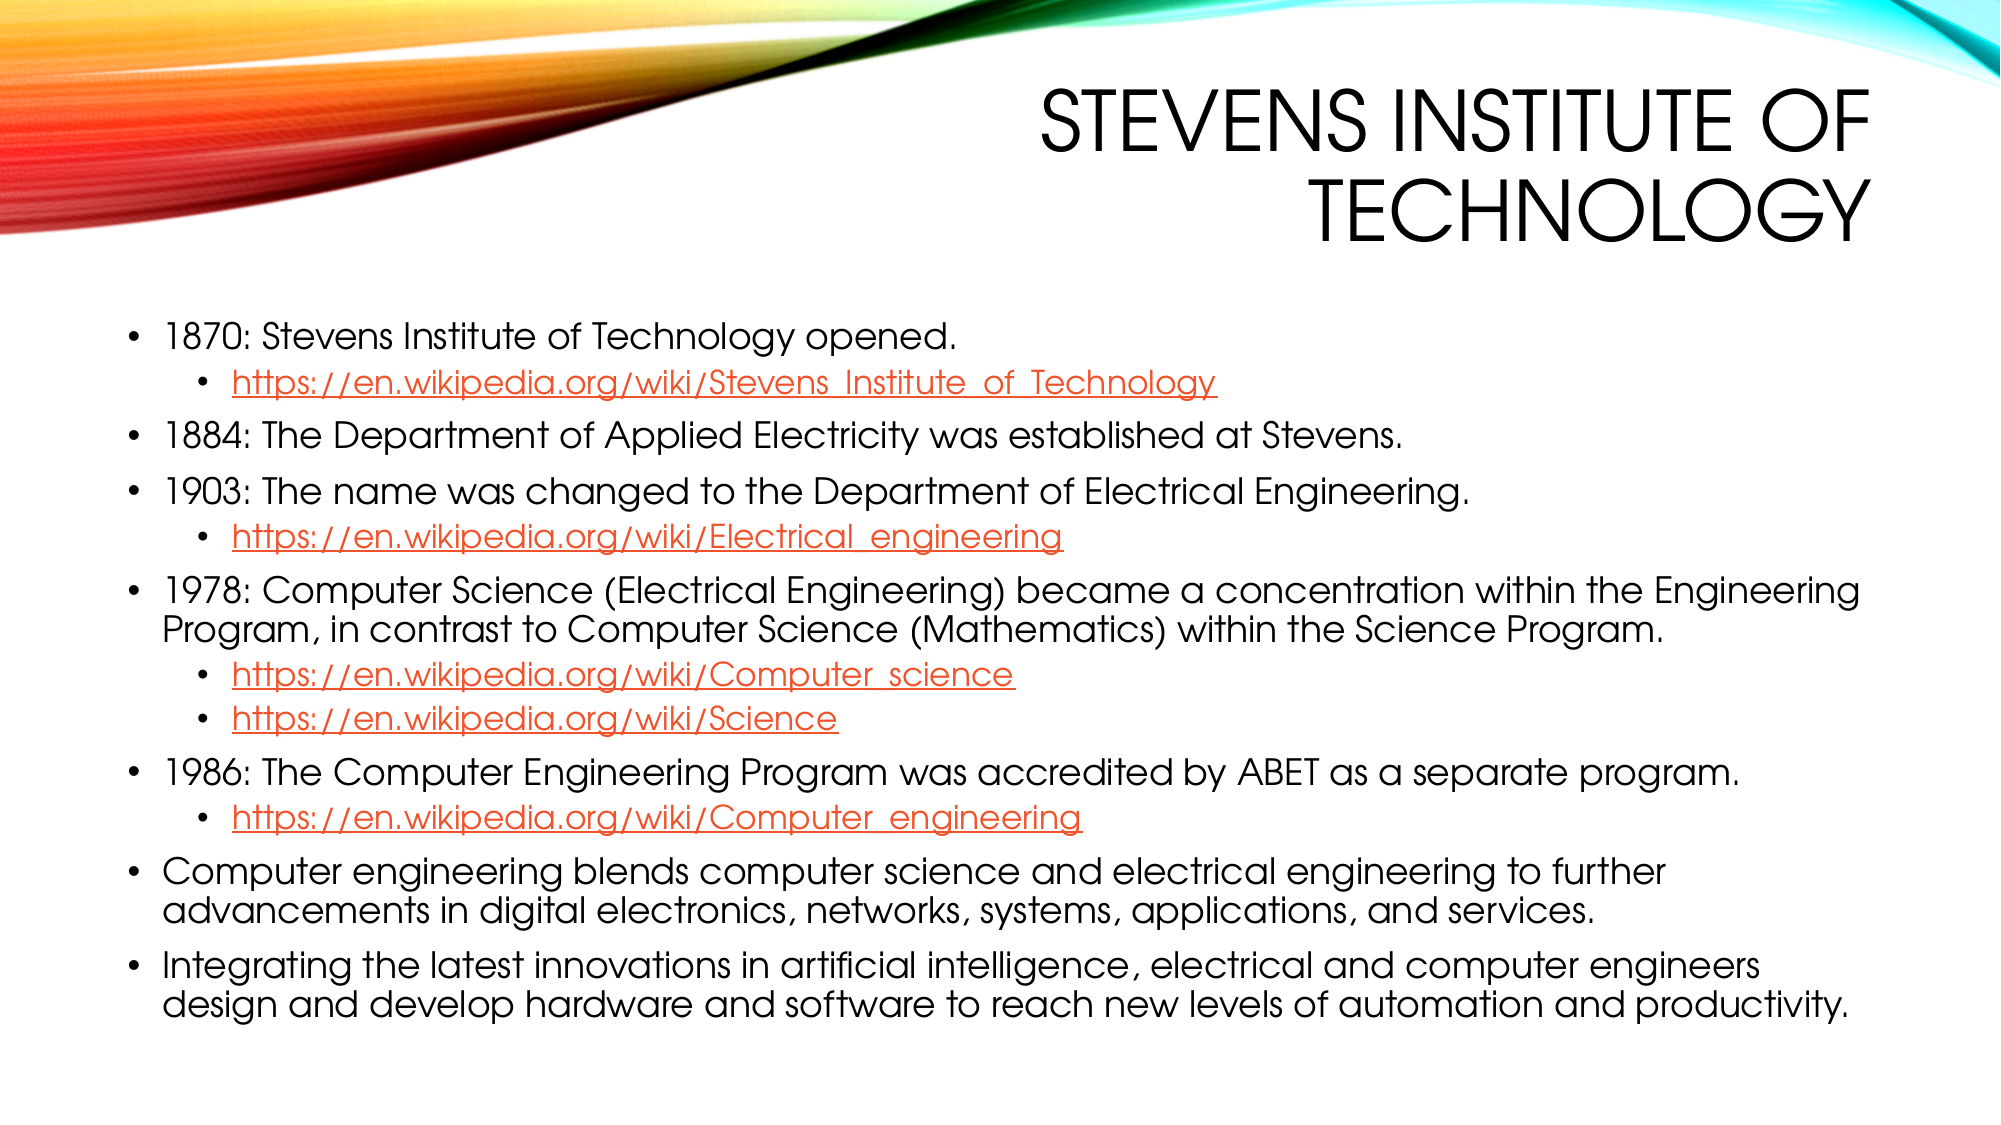

# Stevens Institute of Technology
1870: Stevens Institute of Technology opened.
https://en.wikipedia.org/wiki/Stevens_Institute_of_Technology
1884: The Department of Applied Electricity was established at Stevens.
1903: The name was changed to the Department of Electrical Engineering.
https://en.wikipedia.org/wiki/Electrical_engineering
1978: Computer Science (Electrical Engineering) became a concentration within the Engineering Program, in contrast to Computer Science (Mathematics) within the Science Program.
https://en.wikipedia.org/wiki/Computer_science
https://en.wikipedia.org/wiki/Science
1986: The Computer Engineering Program was accredited by ABET as a separate program.
https://en.wikipedia.org/wiki/Computer_engineering
Computer engineering blends computer science and electrical engineering to further advancements in digital electronics, networks, systems, applications, and services.
Integrating the latest innovations in artificial intelligence, electrical and computer engineers design and develop hardware and software to reach new levels of automation and productivity.